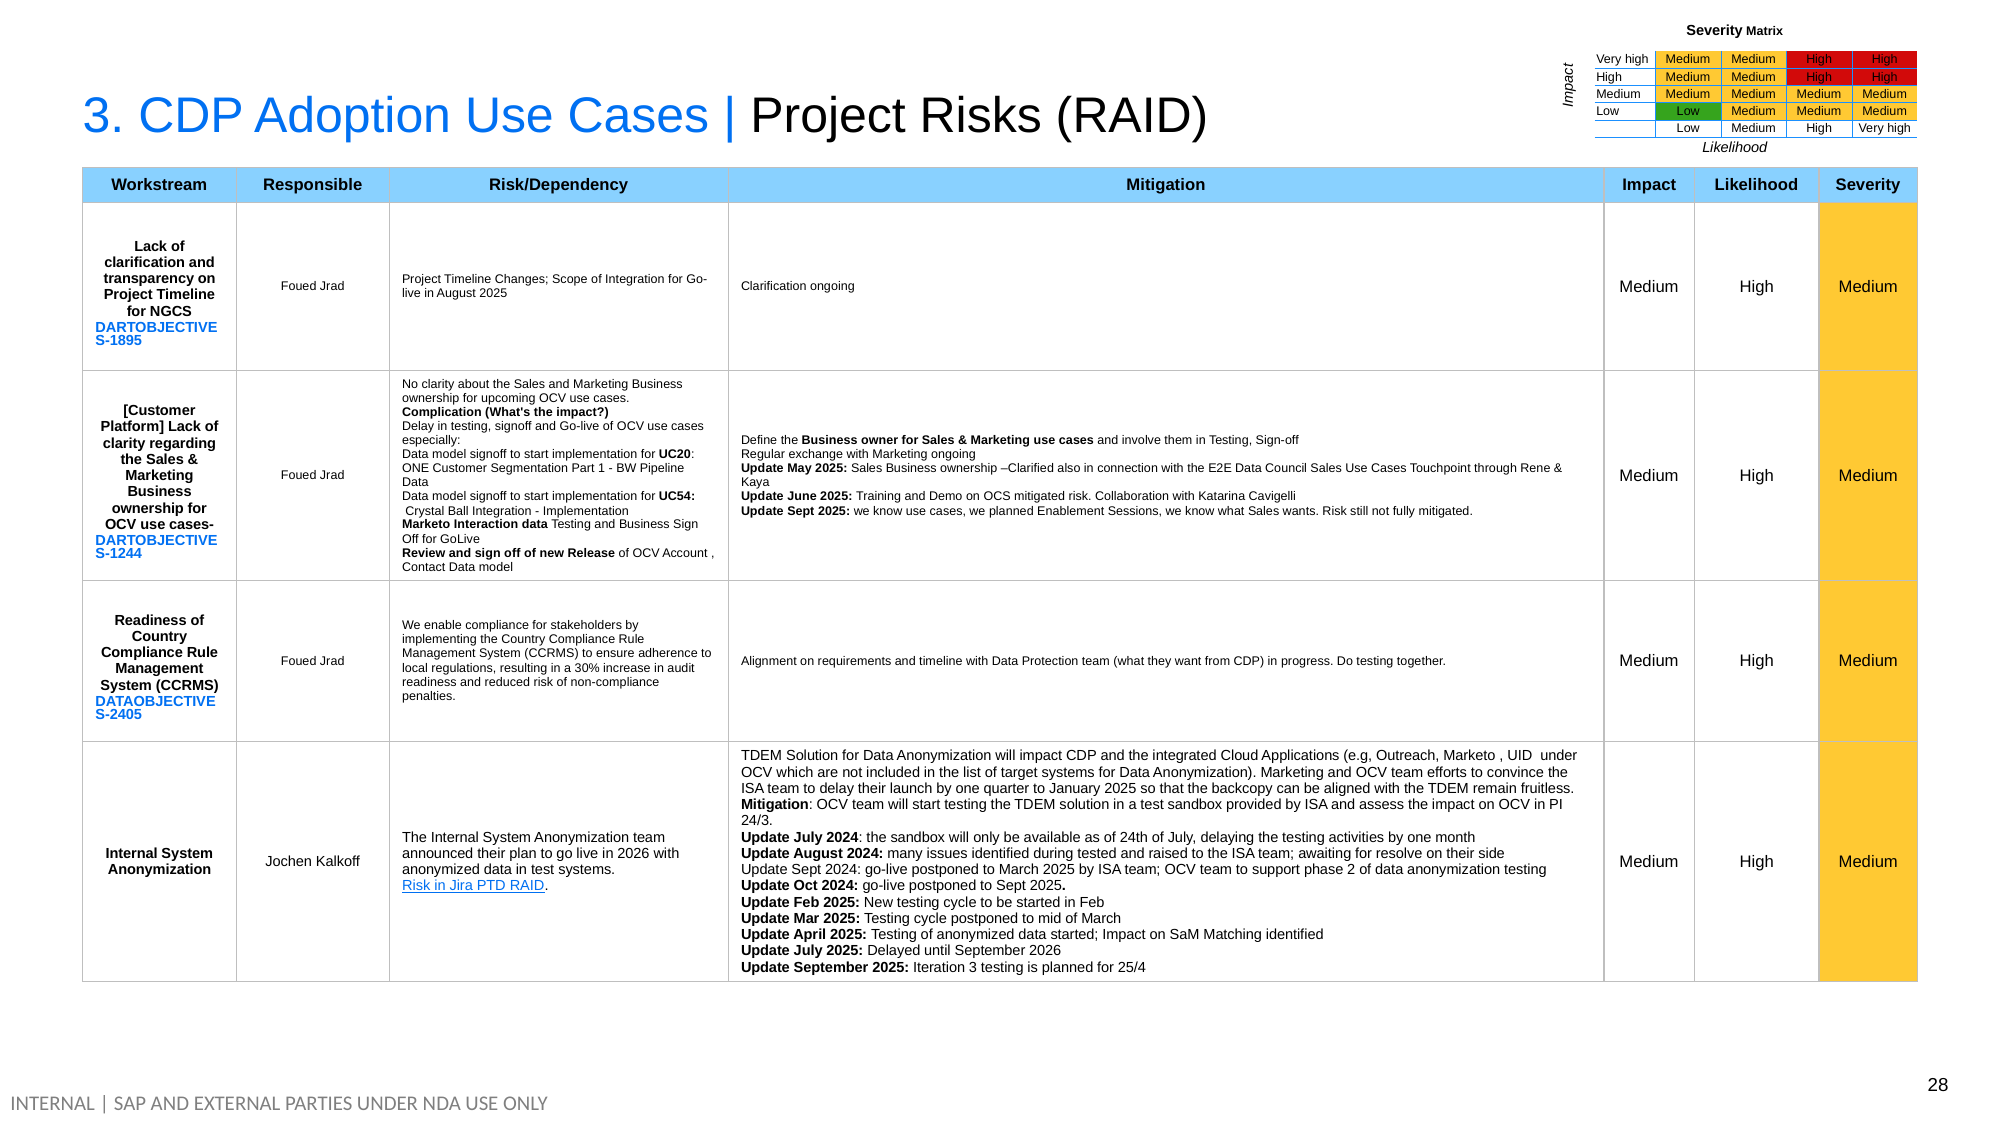

| Severity Matrix | Severity Matrix | Severity Matrix |  |  |  |
| --- | --- | --- | --- | --- | --- |
| Impact | Very high | Medium | Medium | High | High |
|  | High | Medium | Medium | High | High |
|  | Medium | Medium | Medium | Medium | Medium |
|  | Low | Low | Medium | Medium | Medium |
|  |  | Low | Medium | High | Very high |
| Likelihood |  | Likelihood |  |  |  |
# 3. CDP Adoption Use Cases | Project Risks (RAID)
| Workstream​ | Responsible | Risk/Dependency​ | Mitigation​ | Impact​ | Likelihood​ | Severity​ |
| --- | --- | --- | --- | --- | --- | --- |
| Lack of clarification and transparency on Project Timeline for NGCS DARTOBJECTIVES-1895 | Foued Jrad | Project Timeline Changes; Scope of Integration for Go-live in August 2025 | Clarification ongoing | Medium | High | Medium |
| [Customer Platform] Lack of clarity regarding the Sales & Marketing Business ownership for OCV use cases- DARTOBJECTIVES-1244 | Foued Jrad | No clarity about the Sales and Marketing Business ownership for upcoming OCV use cases.  Complication (What's the impact?) Delay in testing, signoff and Go-live of OCV use cases especially:  Data model signoff to start implementation for UC20:  ONE Customer Segmentation Part 1 - BW Pipeline Data  Data model signoff to start implementation for UC54:   Crystal Ball Integration - Implementation Marketo Interaction data Testing and Business Sign Off for GoLive Review and sign off of new Release of OCV Account , Contact Data model | Define the Business owner for Sales & Marketing use cases and involve them in Testing, Sign-off Regular exchange with Marketing ongoing Update May 2025: Sales Business ownership –Clarified also in connection with the E2E Data Council Sales Use Cases Touchpoint through Rene & Kaya Update June 2025: Training and Demo on OCS mitigated risk. Collaboration with Katarina Cavigelli Update Sept 2025: we know use cases, we planned Enablement Sessions, we know what Sales wants. Risk still not fully mitigated. | Medium | High | Medium |
| Readiness of Country Compliance Rule Management System (CCRMS) DATAOBJECTIVES-2405 | Foued Jrad | We enable compliance for stakeholders by implementing the Country Compliance Rule Management System (CCRMS) to ensure adherence to local regulations, resulting in a 30% increase in audit readiness and reduced risk of non-compliance penalties. | Alignment on requirements and timeline with Data Protection team (what they want from CDP) in progress. Do testing together. | Medium | High | Medium |
| Internal System Anonymization | Jochen Kalkoff | The Internal System Anonymization team announced their plan to go live in 2026 with anonymized data in test systems. Risk in Jira PTD RAID. | TDEM Solution for Data Anonymization will impact CDP and the integrated Cloud Applications (e.g, Outreach, Marketo , UID  under OCV which are not included in the list of target systems for Data Anonymization). Marketing and OCV team efforts to convince the ISA team to delay their launch by one quarter to January 2025 so that the backcopy can be aligned with the TDEM remain fruitless. Mitigation: OCV team will start testing the TDEM solution in a test sandbox provided by ISA and assess the impact on OCV in PI 24/3. Update July 2024: the sandbox will only be available as of 24th of July, delaying the testing activities by one month Update August 2024: many issues identified during tested and raised to the ISA team; awaiting for resolve on their side Update Sept 2024: go-live postponed to March 2025 by ISA team; OCV team to support phase 2 of data anonymization testing Update Oct 2024: go-live postponed to Sept 2025. Update Feb 2025: New testing cycle to be started in Feb Update Mar 2025: Testing cycle postponed to mid of March Update April 2025: Testing of anonymized data started; Impact on SaM Matching identified Update July 2025: Delayed until September 2026 Update September 2025: Iteration 3 testing is planned for 25/4 | Medium | High | Medium |